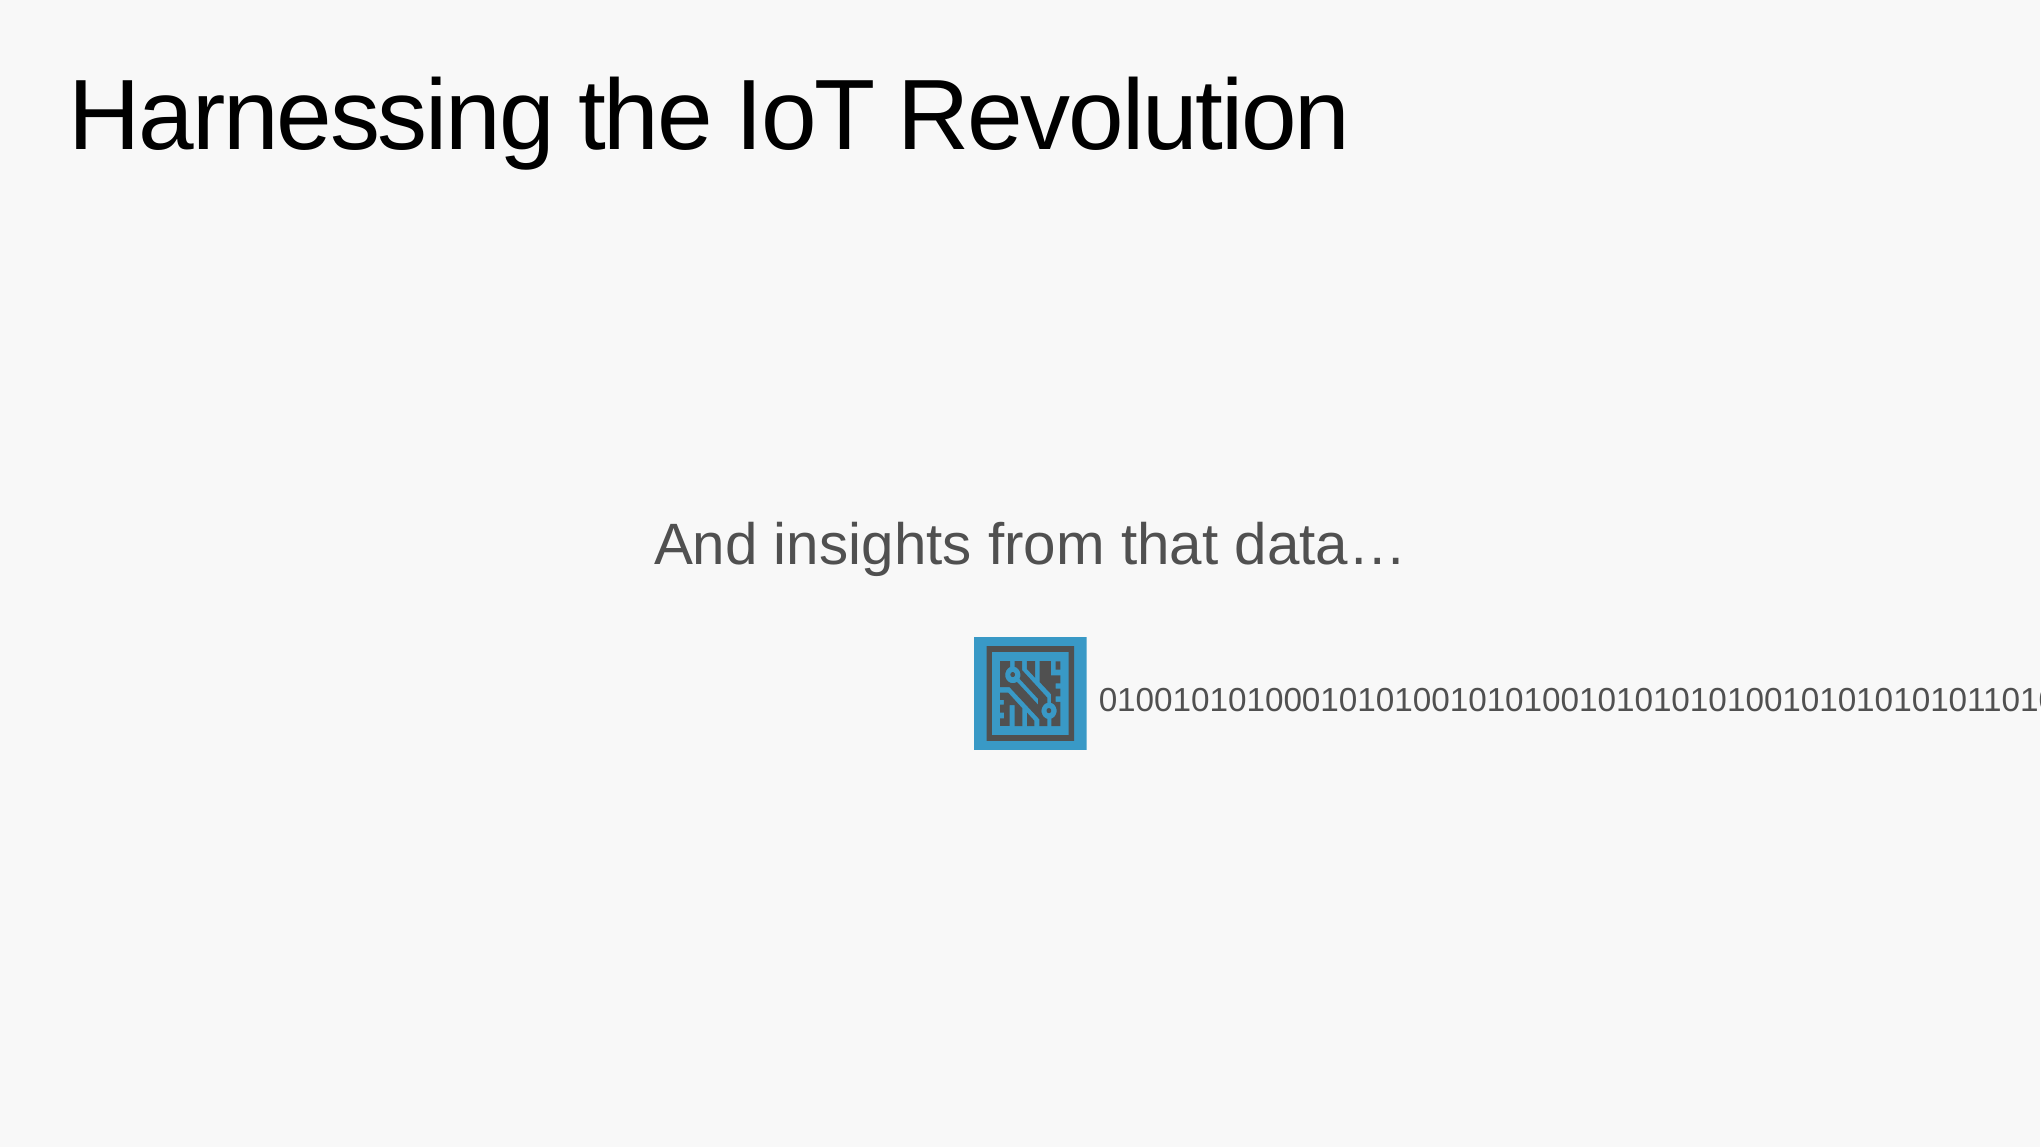

# Harnessing the IoT Revolution
And insights from that data…

0100101010001010100101010010101010100101010101011010101010….